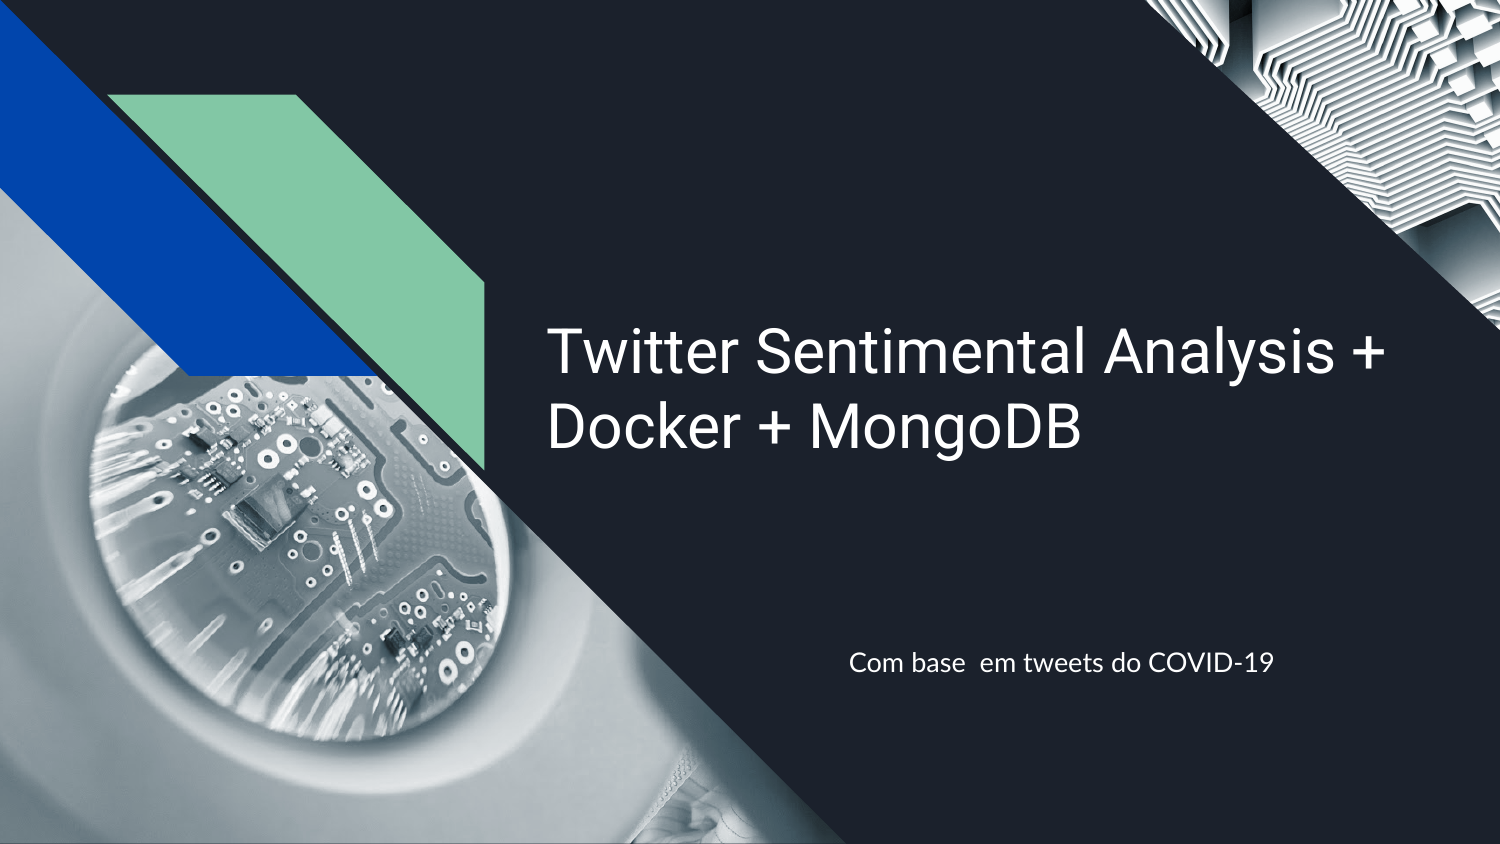

# Twitter Sentimental Analysis + Docker + MongoDB
Com base  em tweets do COVID-19